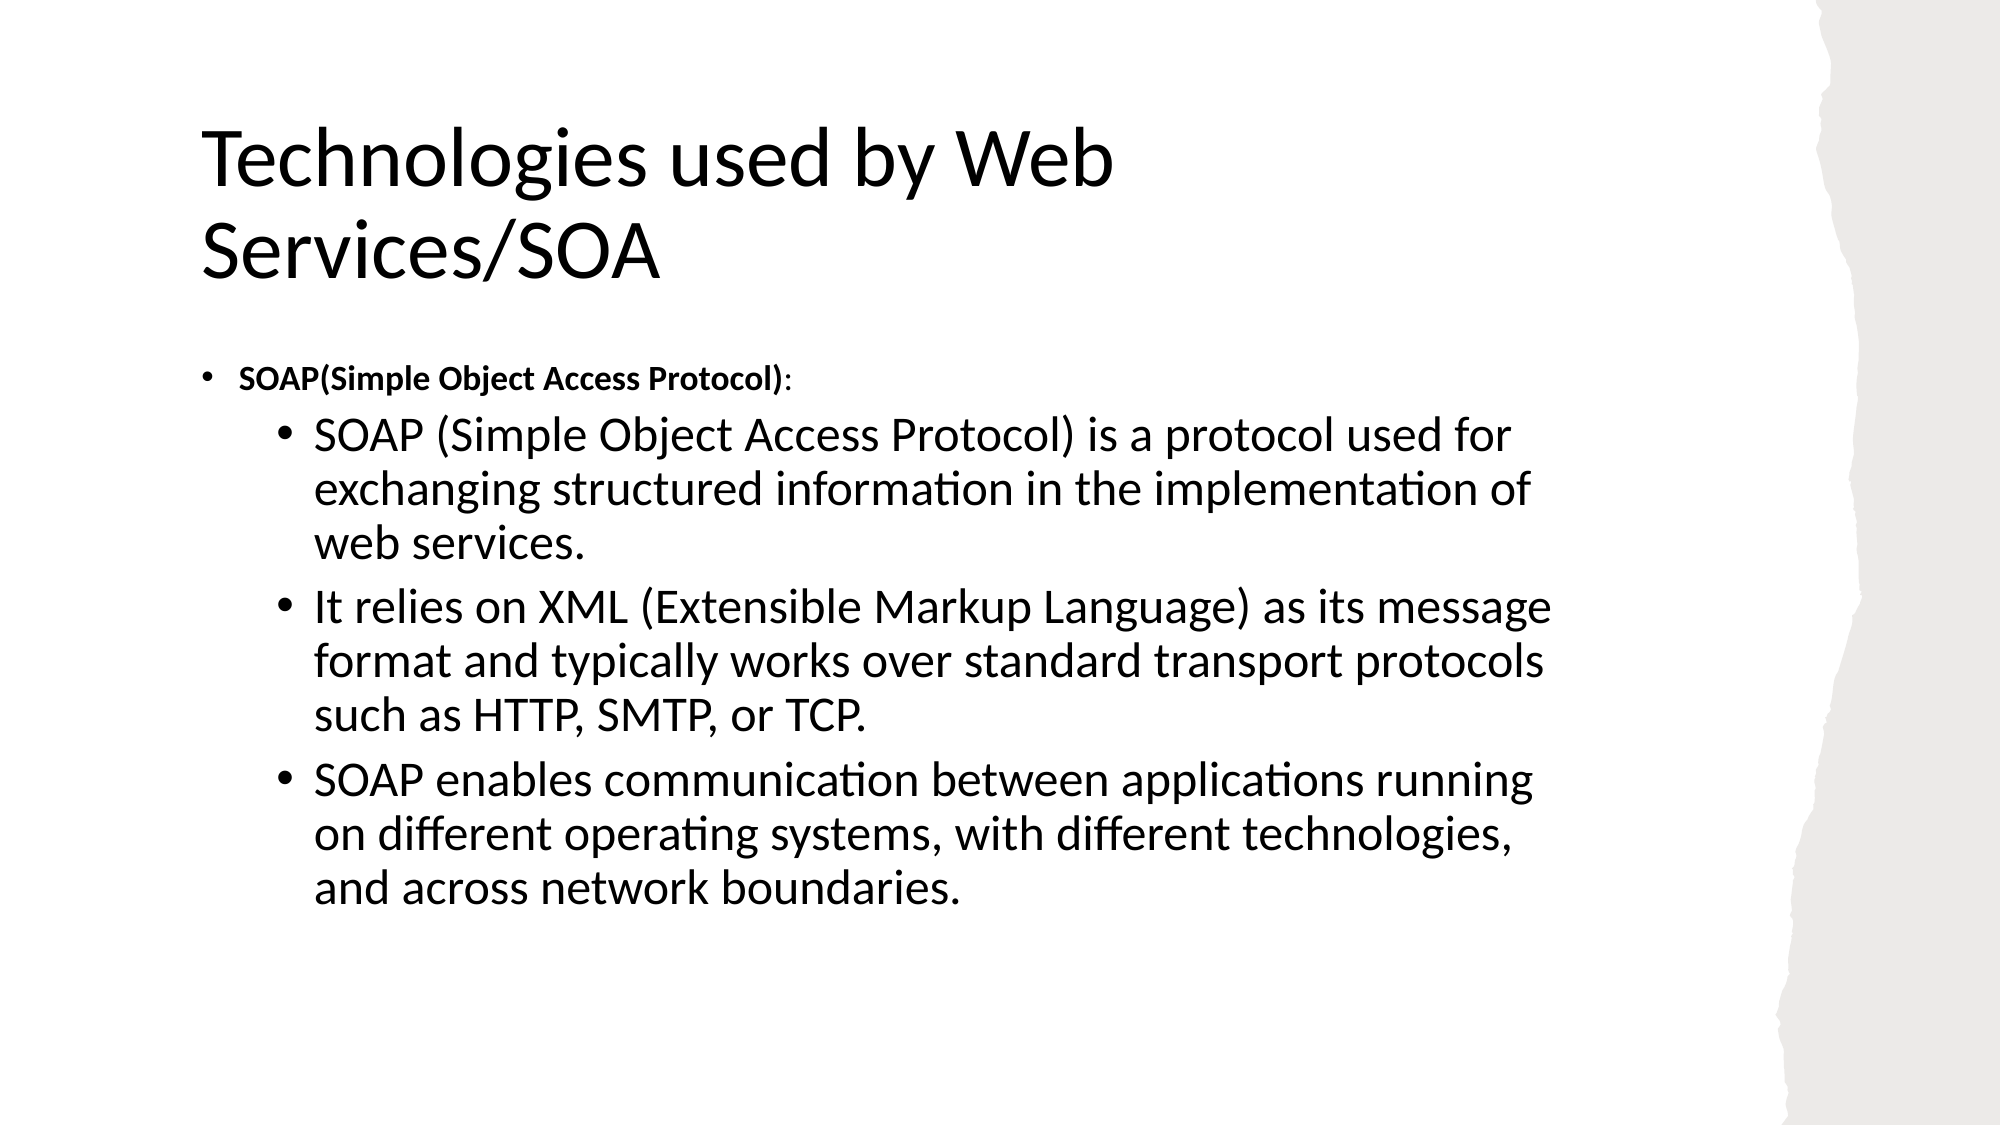

# Technologies used by Web Services/SOA
SOAP(Simple Object Access Protocol):
SOAP (Simple Object Access Protocol) is a protocol used for exchanging structured information in the implementation of web services.
It relies on XML (Extensible Markup Language) as its message format and typically works over standard transport protocols such as HTTP, SMTP, or TCP.
SOAP enables communication between applications running on different operating systems, with different technologies, and across network boundaries.